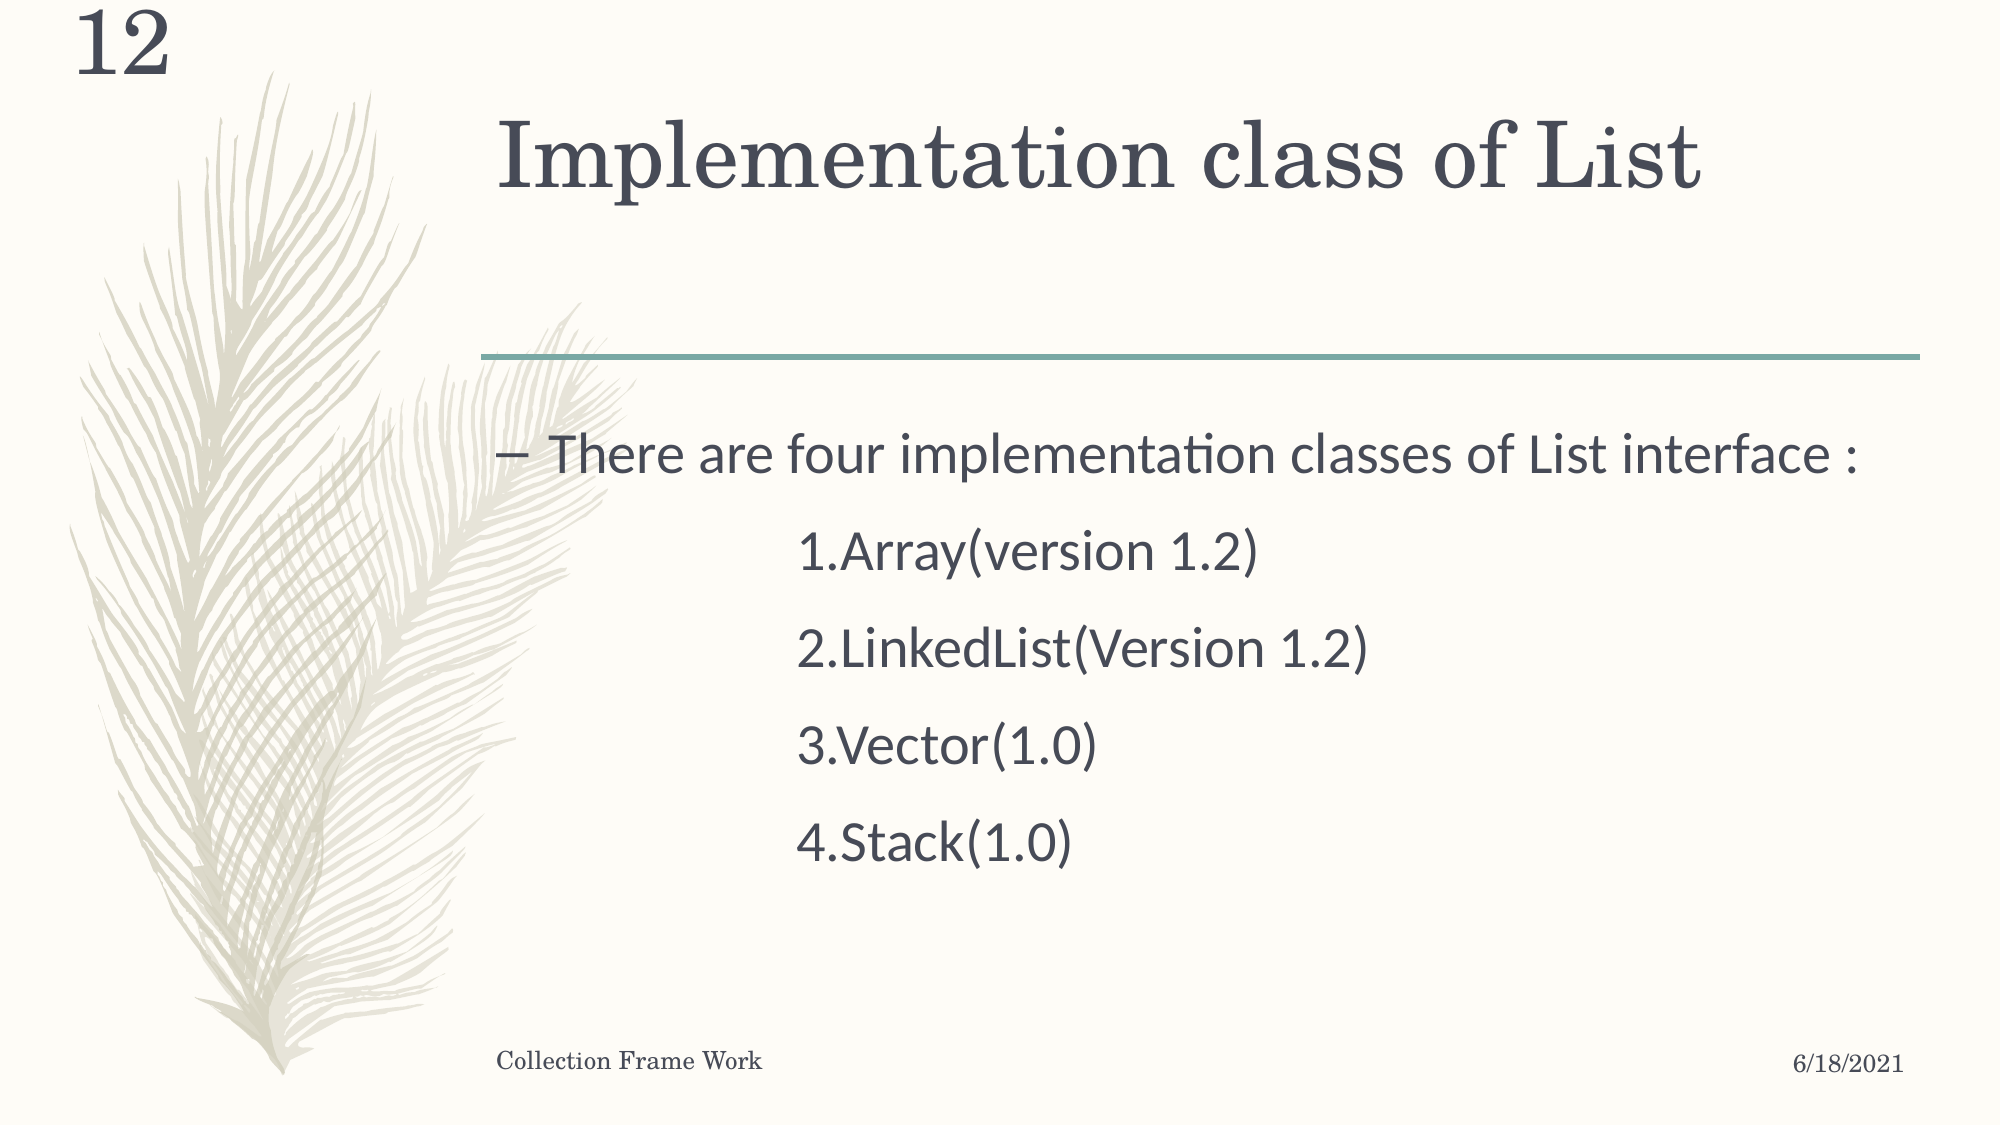

12
# Implementation class of List
There are four implementation classes of List interface :
		1.Array(version 1.2)
		2.LinkedList(Version 1.2)
		3.Vector(1.0)
		4.Stack(1.0)
Collection Frame Work
6/18/2021